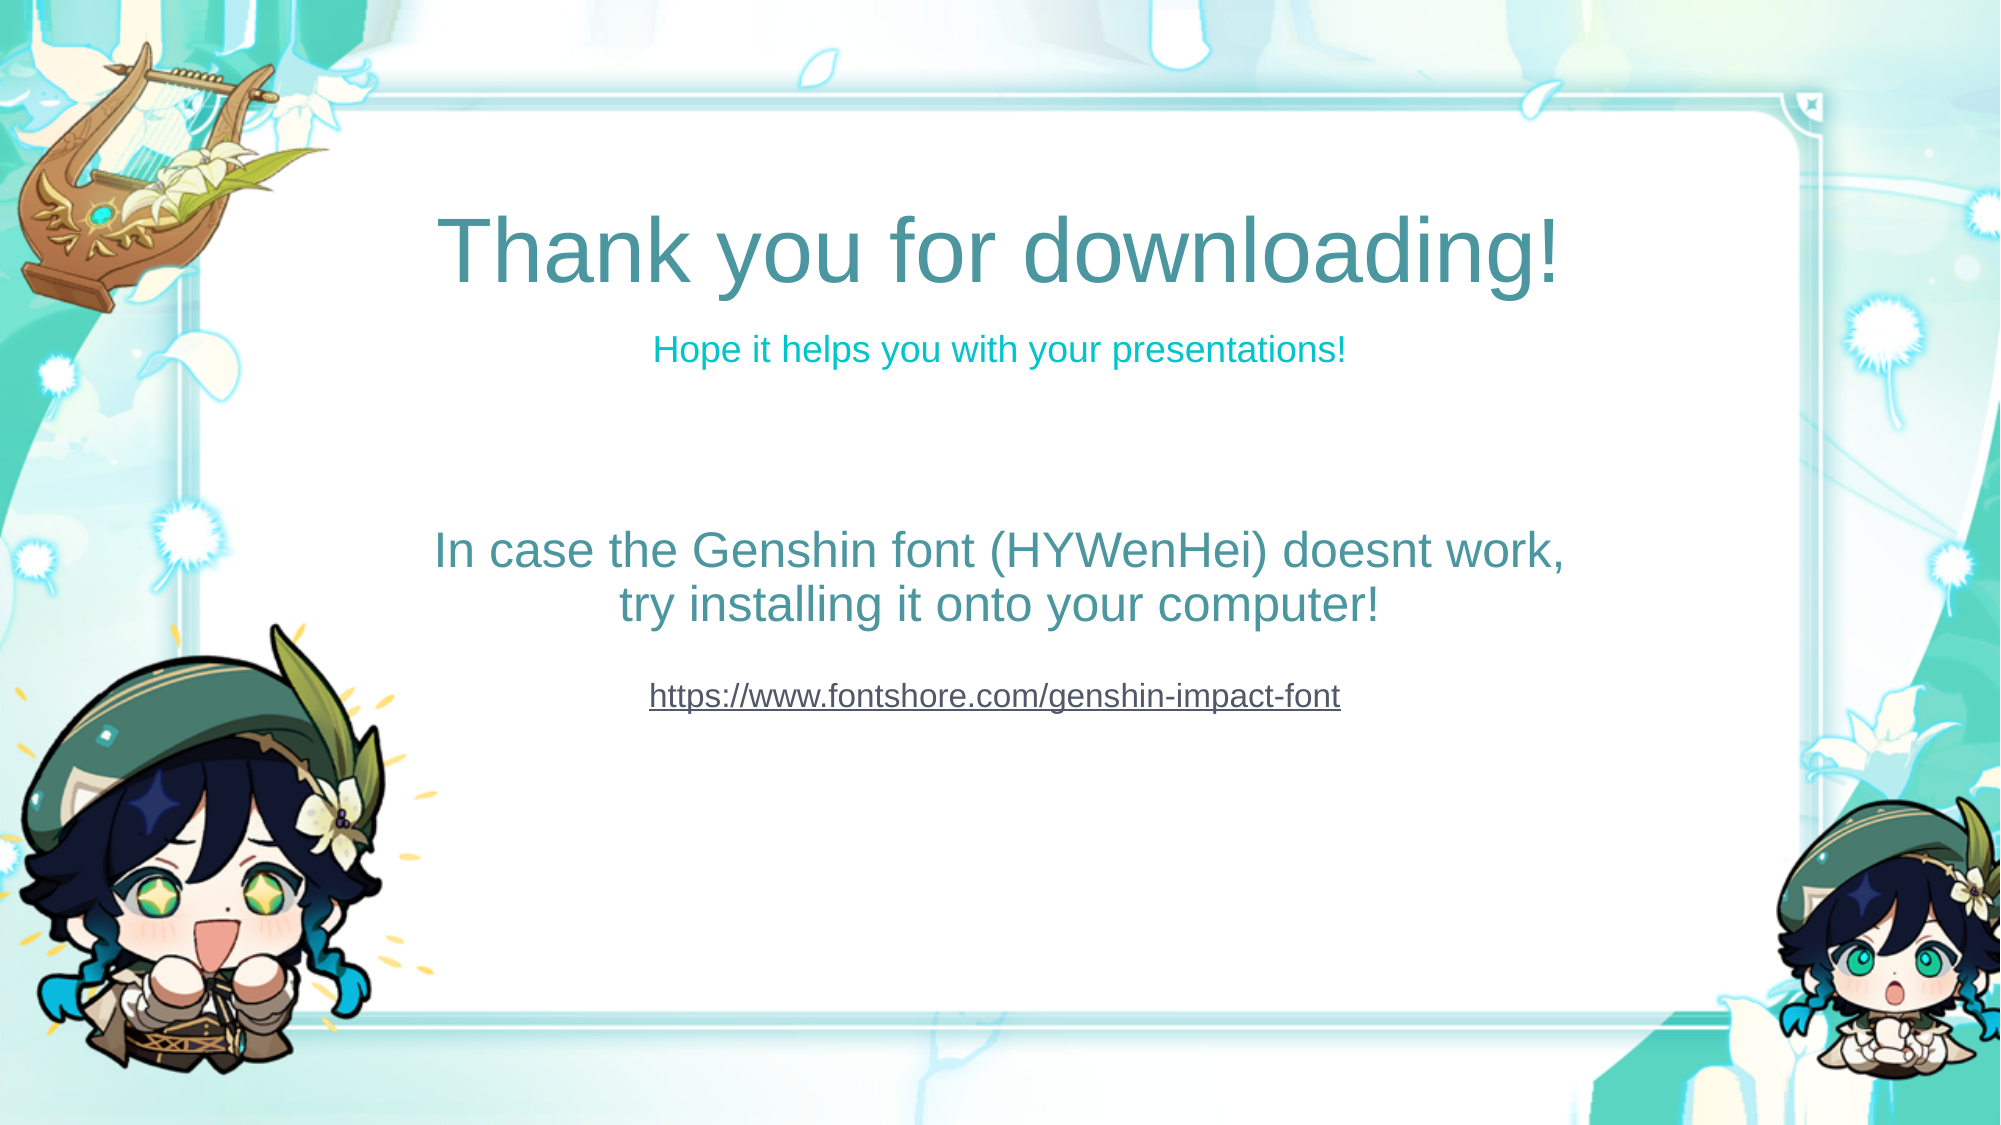

# Thank you for downloading!
Hope it helps you with your presentations!
In case the Genshin font (HYWenHei) doesnt work, try installing it onto your computer!
https://www.fontshore.com/genshin-impact-font